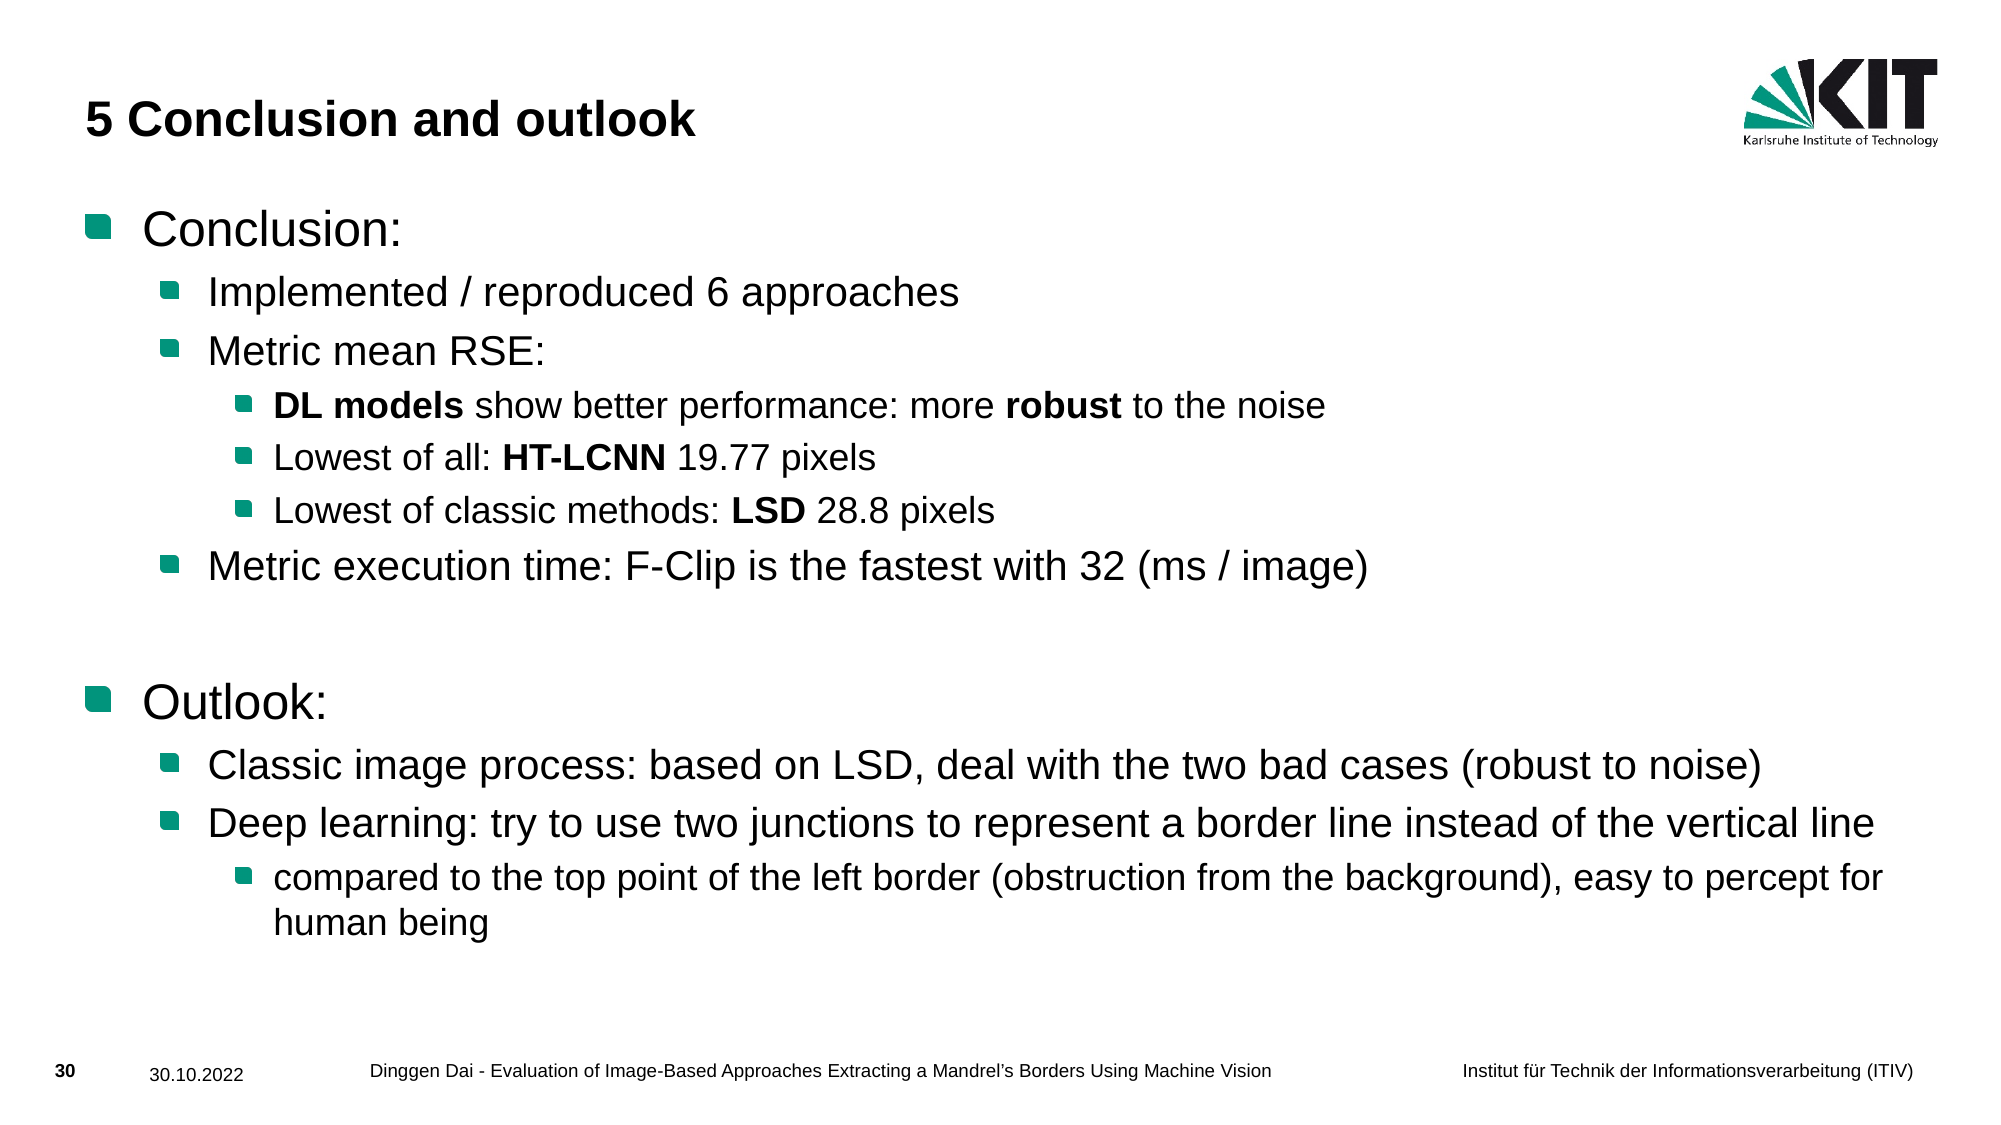

# 5 Conclusion and outlook
Conclusion:
Implemented / reproduced 6 approaches
Metric mean RSE:
DL models show better performance: more robust to the noise
Lowest of all: HT-LCNN 19.77 pixels
Lowest of classic methods: LSD 28.8 pixels
Metric execution time: F-Clip is the fastest with 32 (ms / image)

Outlook:
Classic image process: based on LSD, deal with the two bad cases (robust to noise)
Deep learning: try to use two junctions to represent a border line instead of the vertical line
compared to the top point of the left border (obstruction from the background), easy to percept for human being
Dinggen Dai - Evaluation of Image-Based Approaches Extracting a Mandrel’s Borders Using Machine Vision